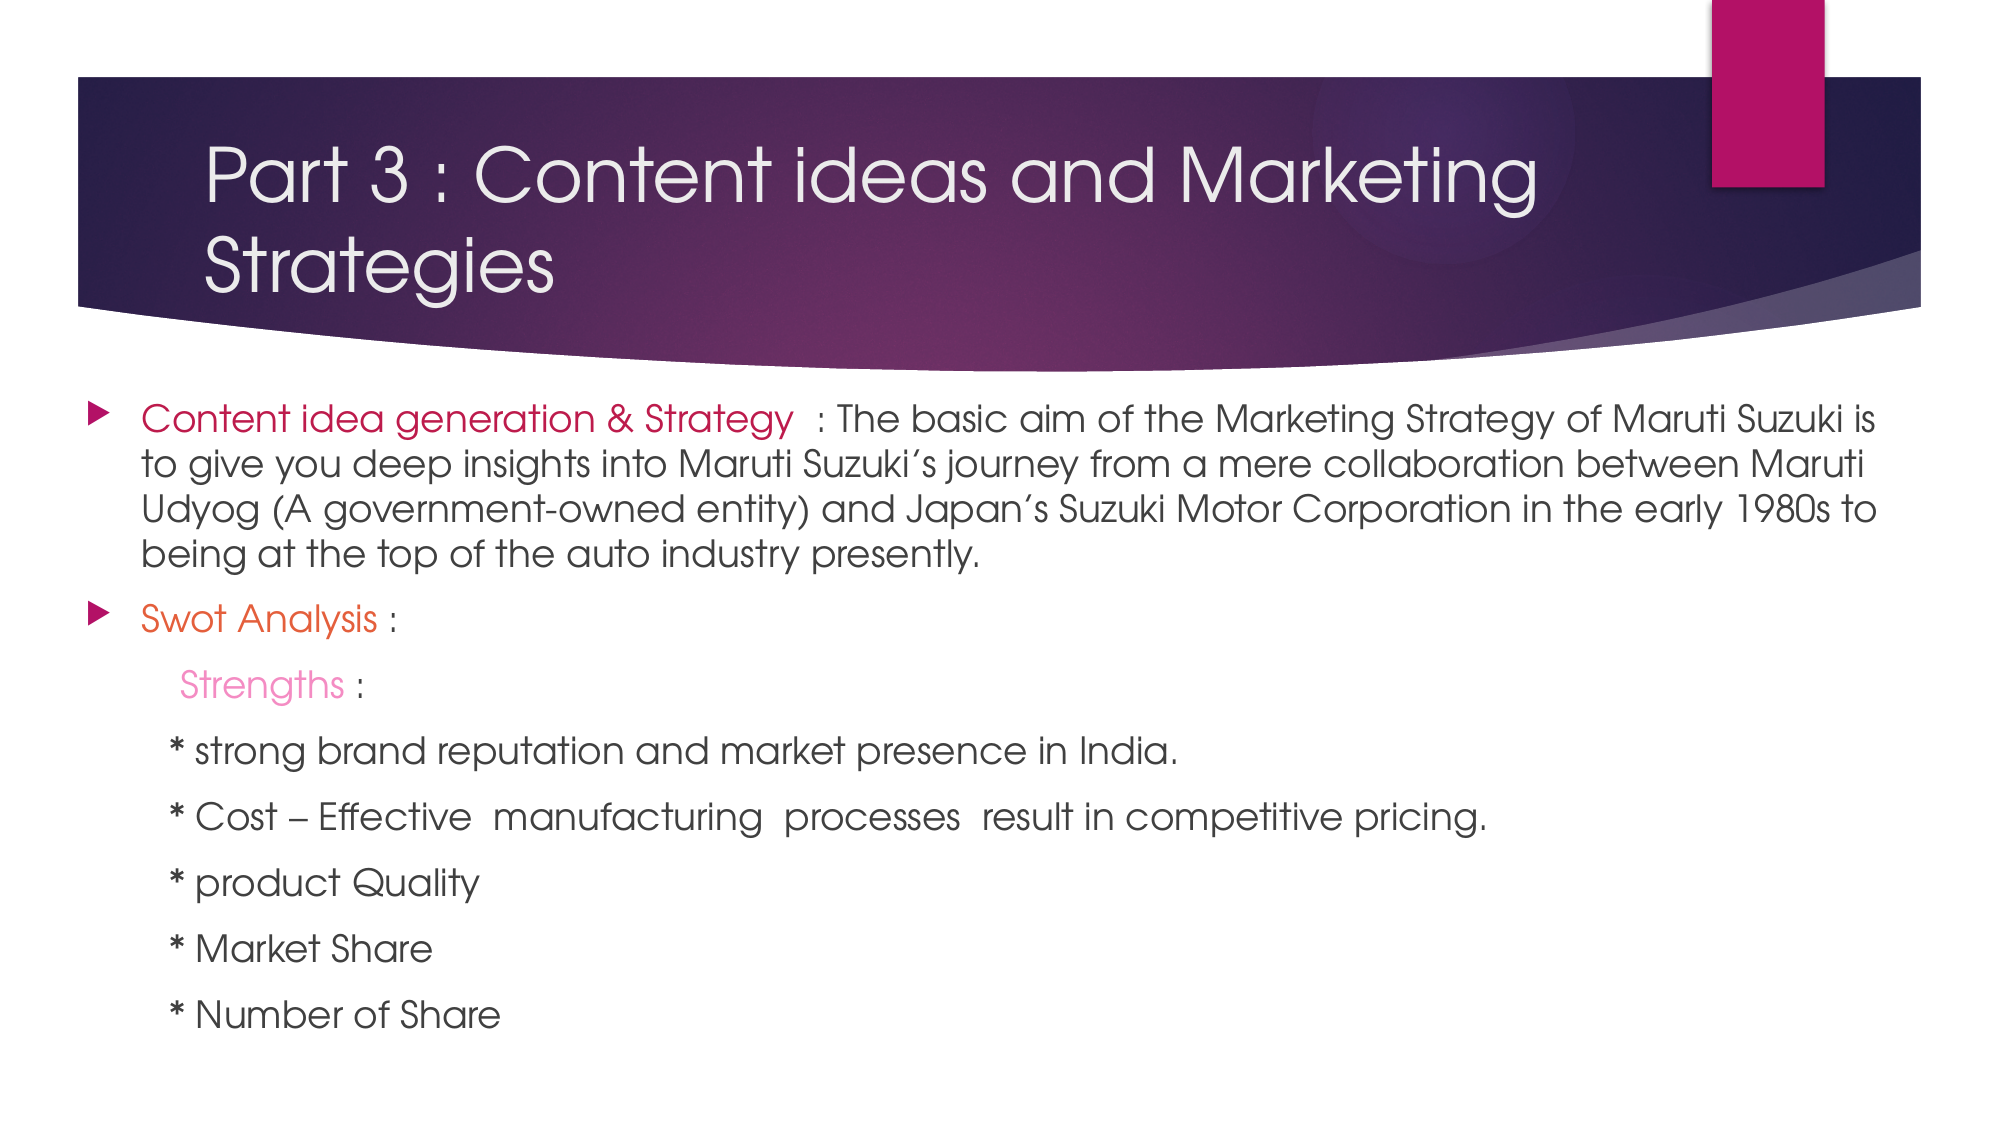

# Part 3 : Content ideas and Marketing Strategies
Content idea generation & Strategy  : The basic aim of the Marketing Strategy of Maruti Suzuki is to give you deep insights into Maruti Suzuki’s journey from a mere collaboration between Maruti Udyog (A government-owned entity) and Japan’s Suzuki Motor Corporation in the early 1980s to being at the top of the auto industry presently.
Swot Analysis :
         Strengths :
        * strong brand reputation and market presence in India.
        * Cost – Effective  manufacturing  processes  result in competitive pricing.
        * product Quality
        * Market Share
        * Number of Share